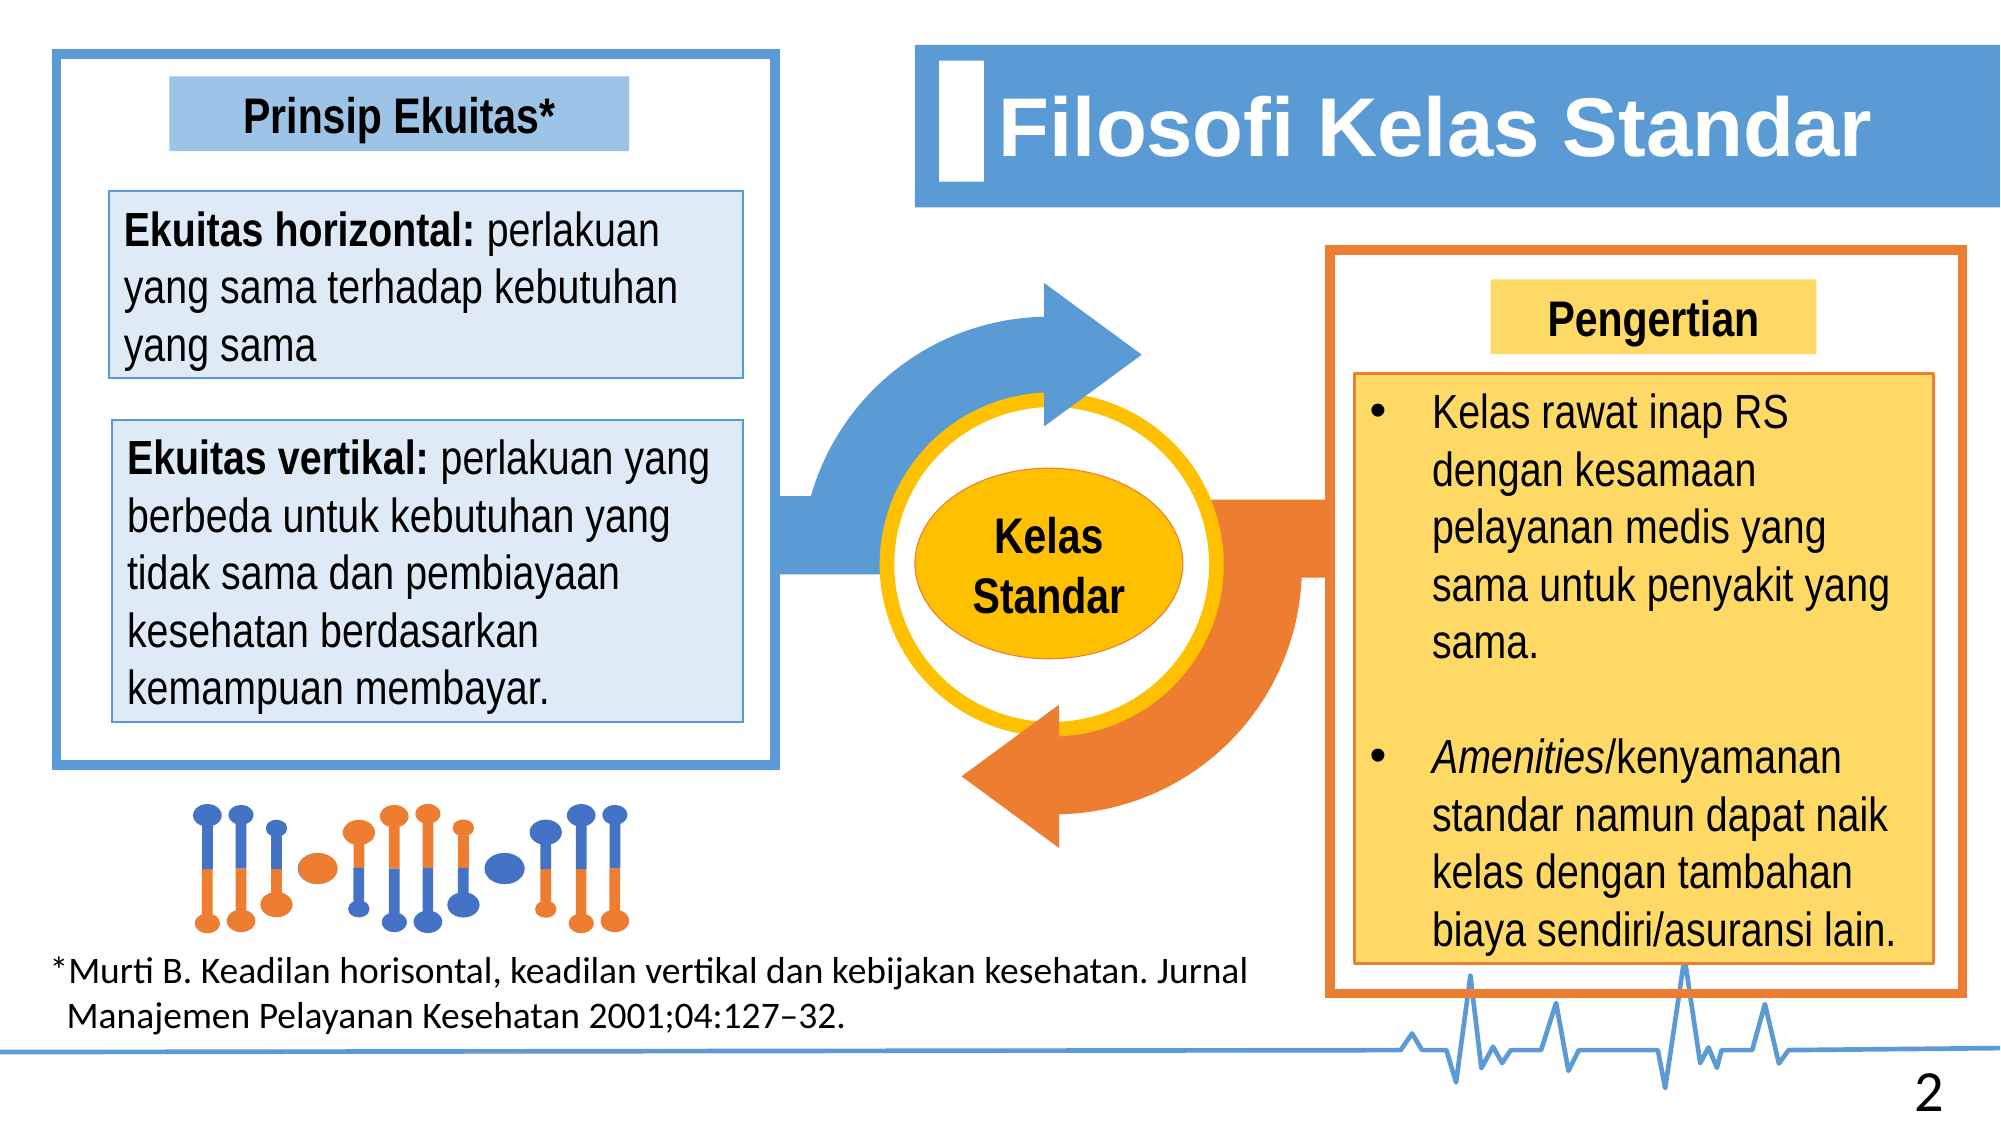

Prinsip Ekuitas*
Filosofi Kelas Standar
Ekuitas horizontal: perlakuan yang sama terhadap kebutuhan yang sama

Pengertian

Kelas rawat inap RS dengan kesamaan pelayanan medis yang sama untuk penyakit yang sama.

Amenities/kenyamanan standar namun dapat naik kelas dengan tambahan biaya sendiri/asuransi lain.
Ekuitas vertikal: perlakuan yang berbeda untuk kebutuhan yang tidak sama dan pembiayaan kesehatan berdasarkan kemampuan membayar.
Kelas Standar

*Murti B. Keadilan horisontal, keadilan vertikal dan kebijakan kesehatan. Jurnal
  Manajemen Pelayanan Kesehatan 2001;04:127–32.
2